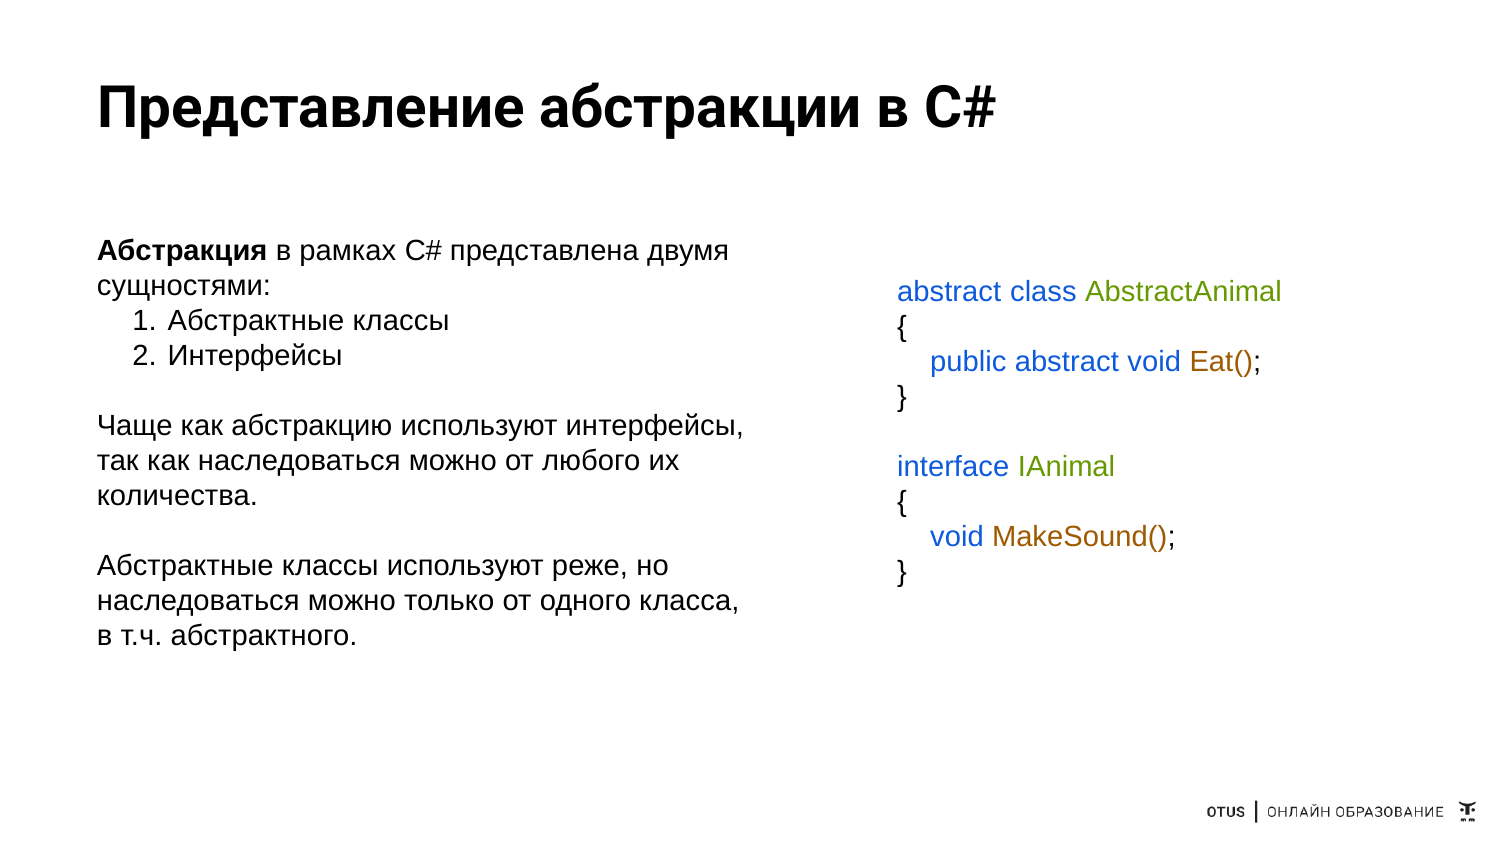

# Представление абстракции в C#
Абстракция в рамках C# представлена двумя сущностями:
Абстрактные классы
Интерфейсы

Чаще как абстракцию используют интерфейсы, так как наследоваться можно от любого их количества.

Абстрактные классы используют реже, но наследоваться можно только от одного класса, в т.ч. абстрактного.
abstract class AbstractAnimal
{
    public abstract void Eat();
}

interface IAnimal
{
    void MakeSound();
}